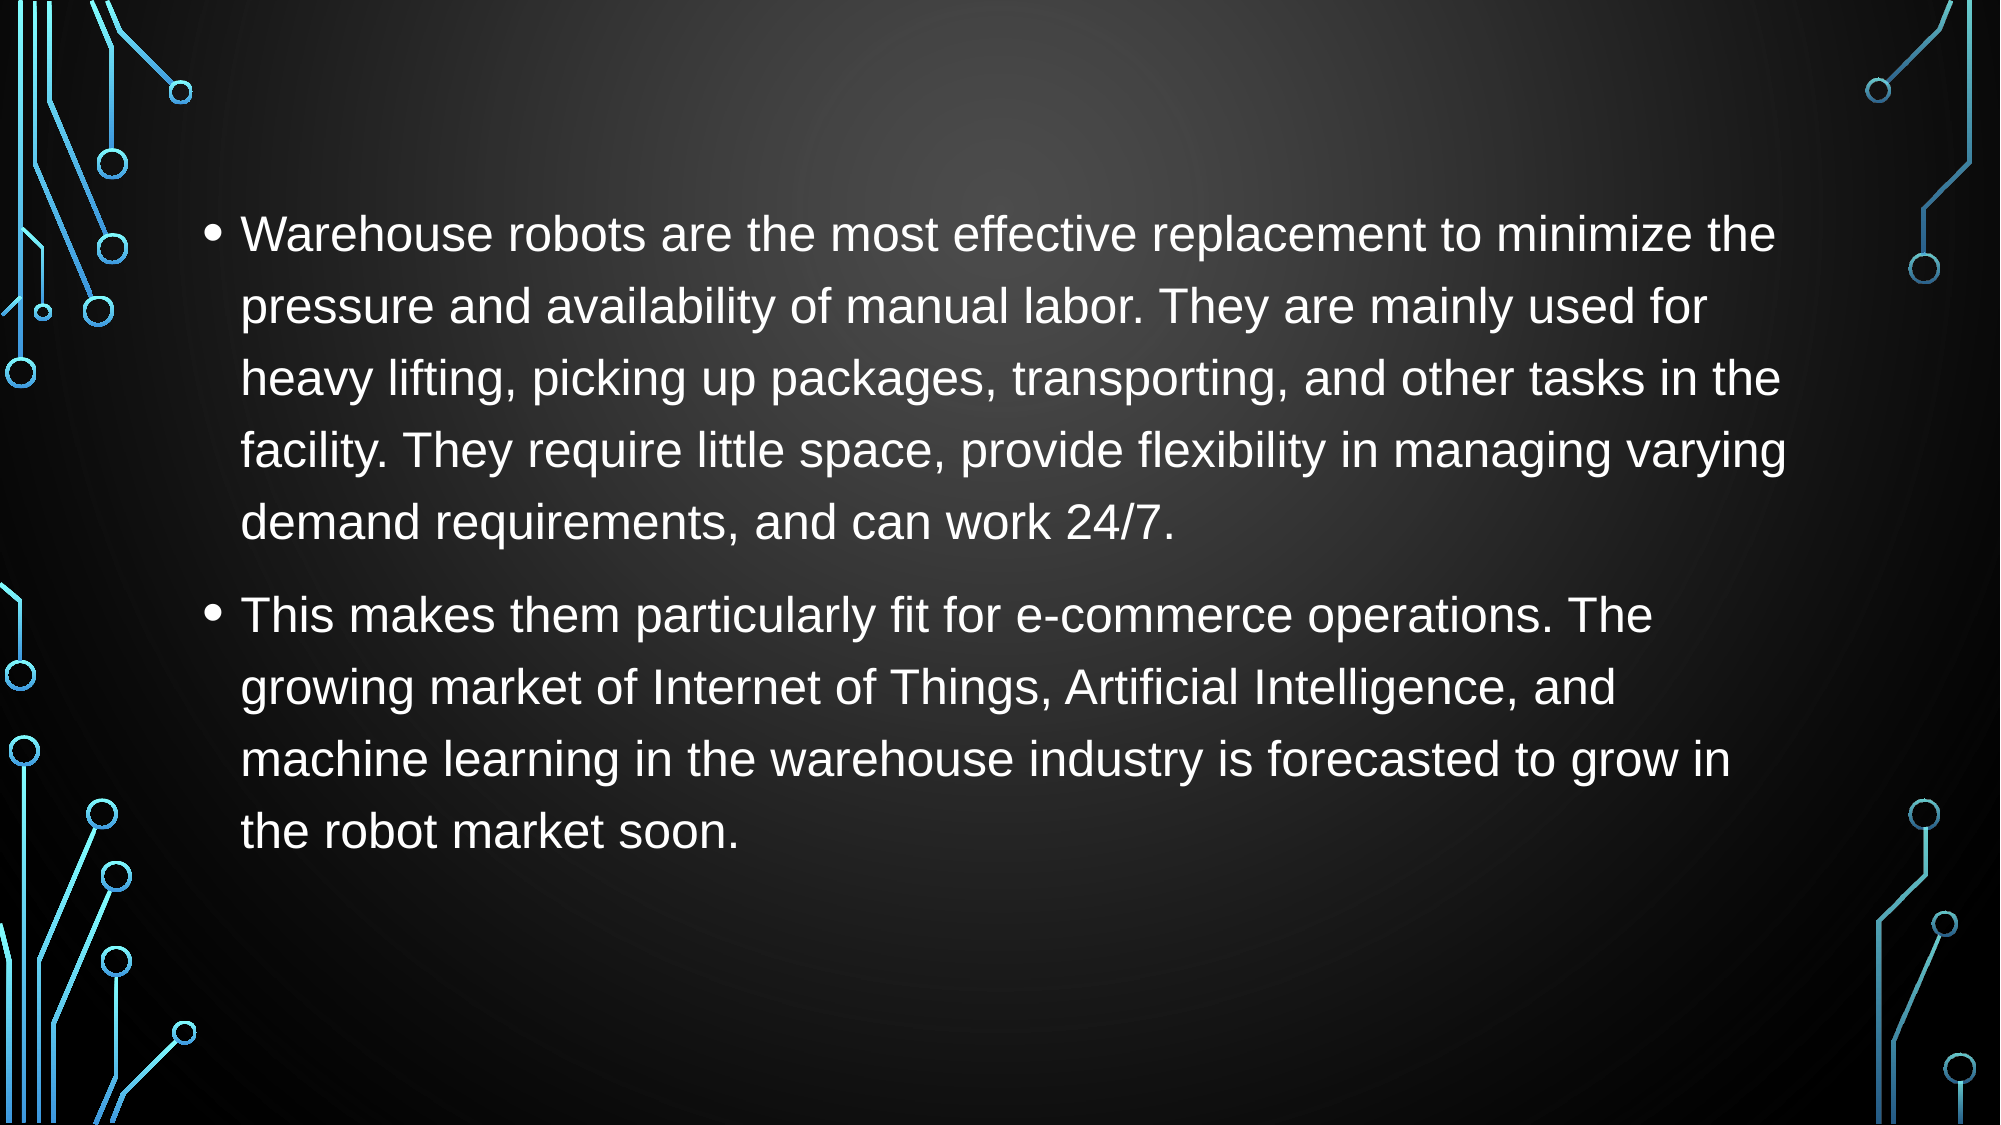

Warehouse robots are the most effective replacement to minimize the pressure and availability of manual labor. They are mainly used for heavy lifting, picking up packages, transporting, and other tasks in the facility. They require little space, provide flexibility in managing varying demand requirements, and can work 24/7.
This makes them particularly fit for e-commerce operations. The growing market of Internet of Things, Artificial Intelligence, and machine learning in the warehouse industry is forecasted to grow in the robot market soon.